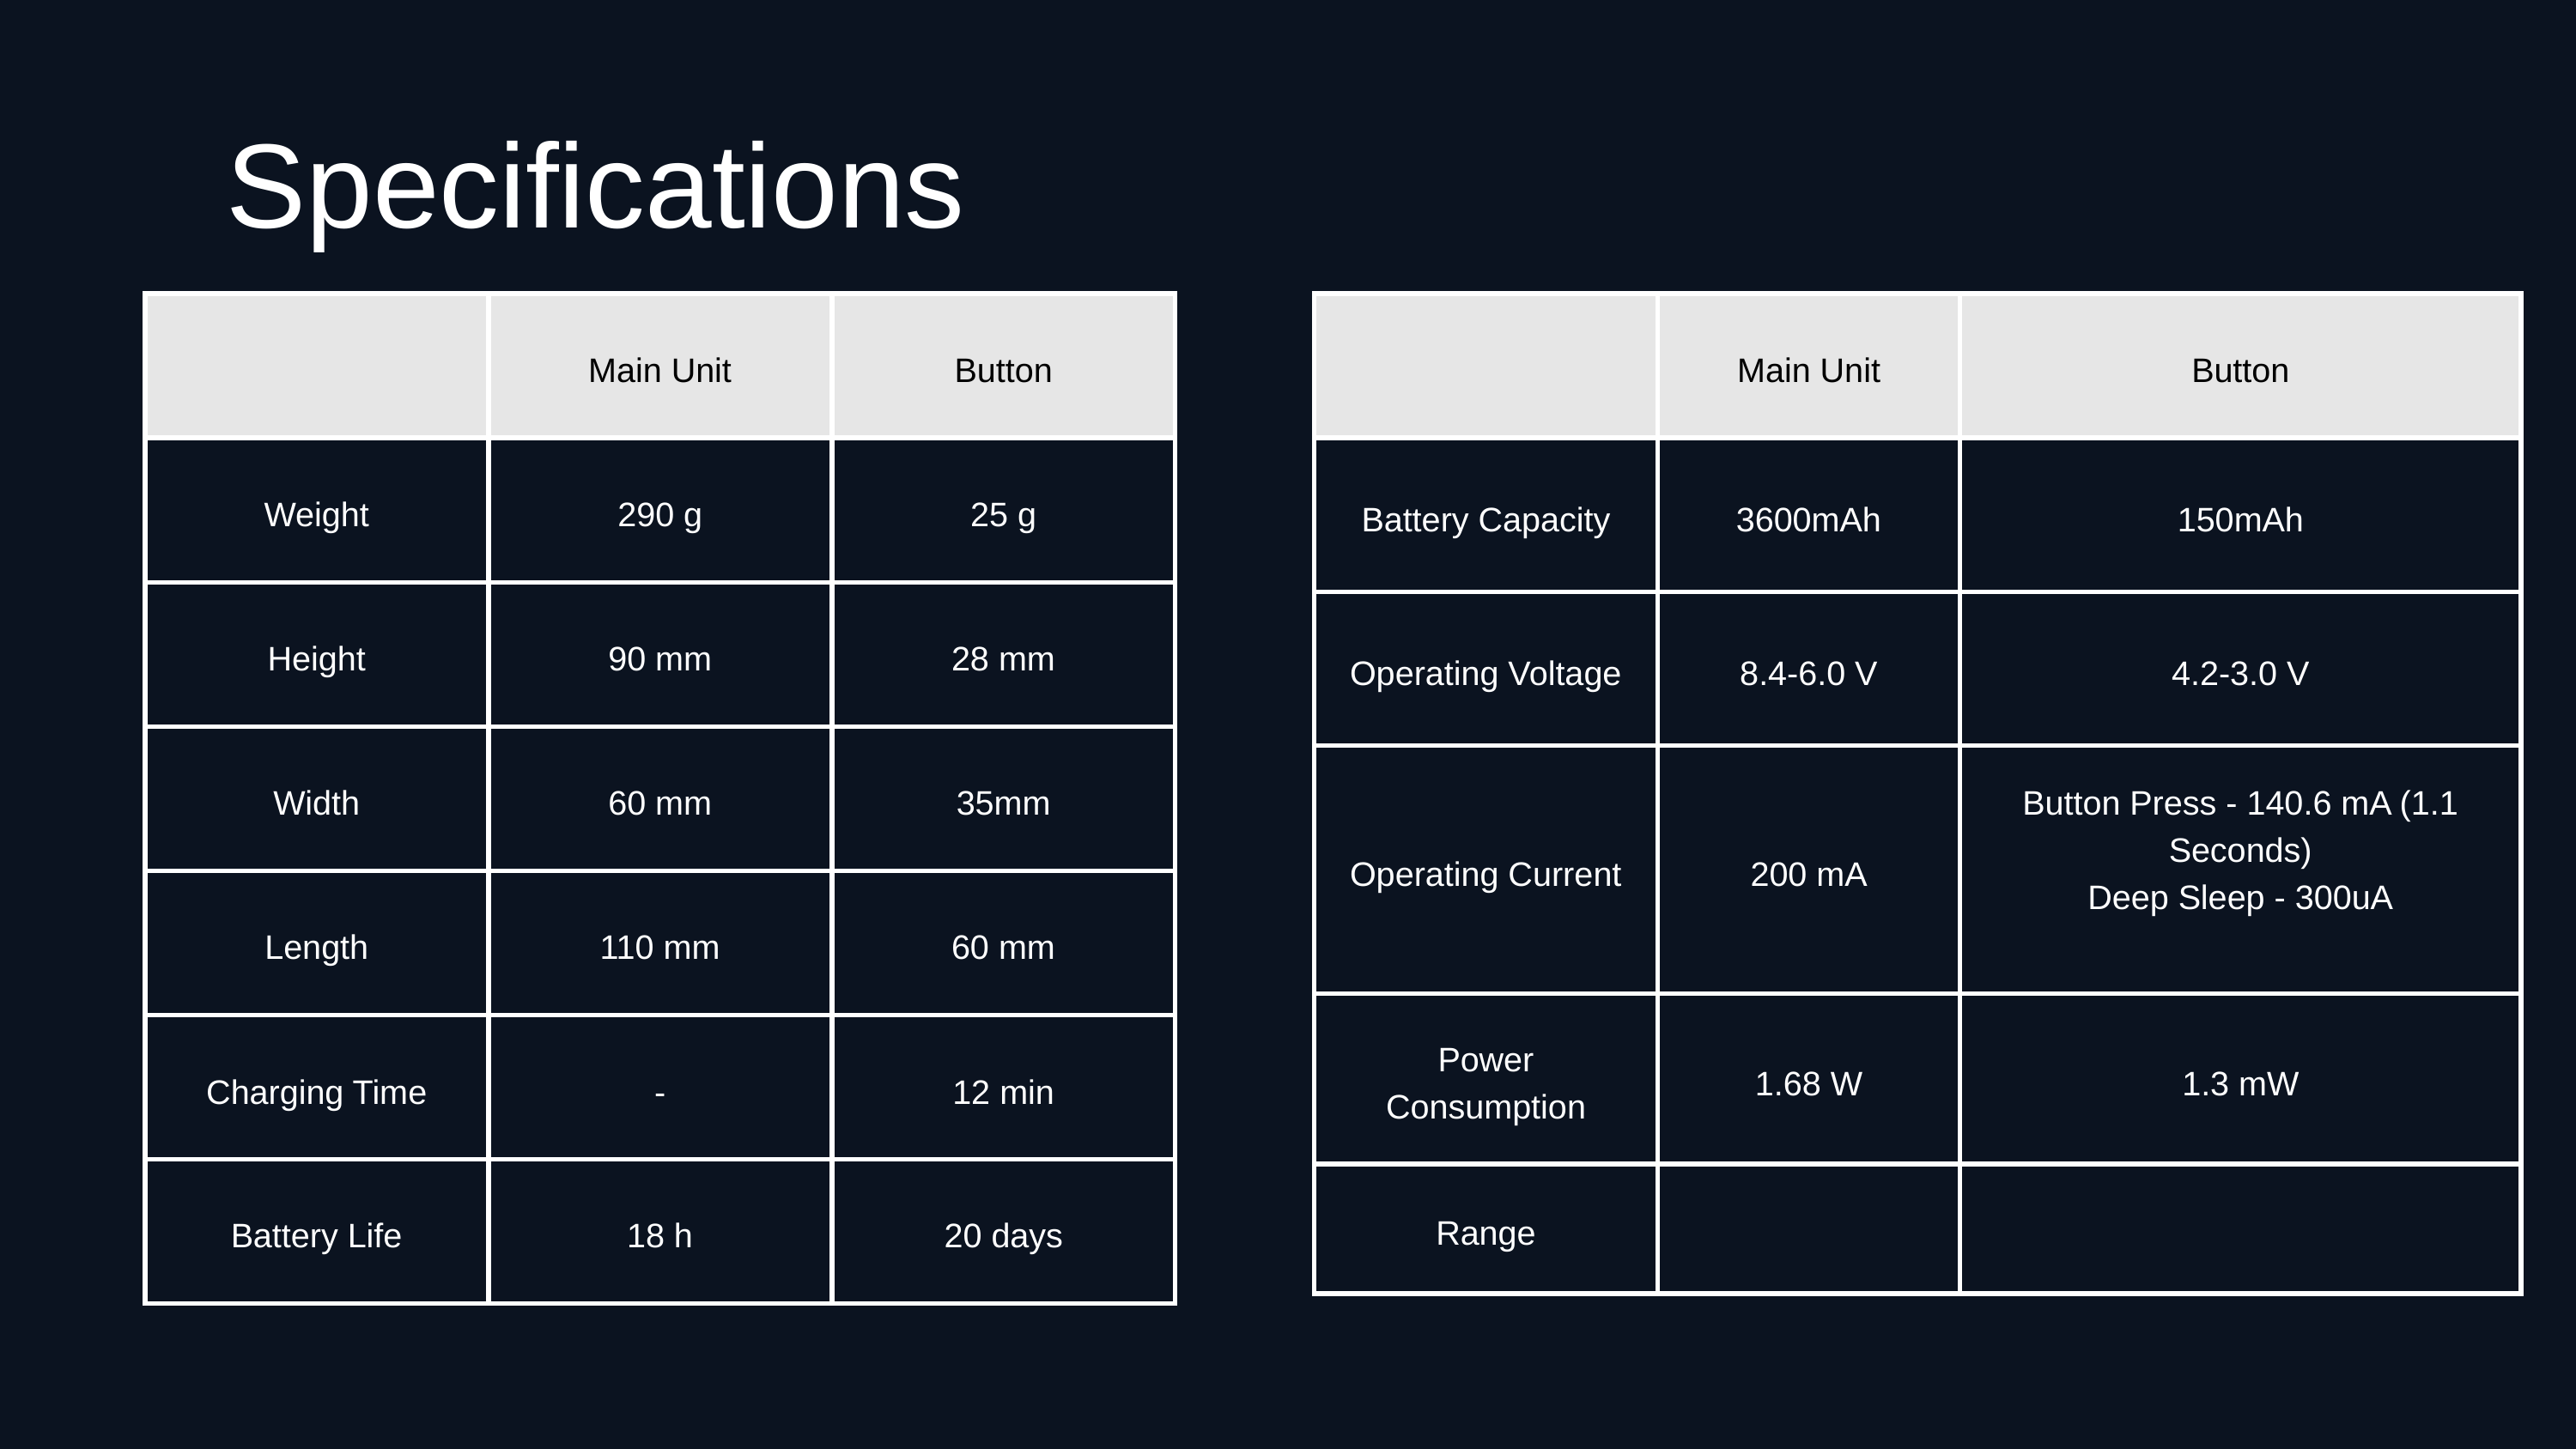

Specifications
|  | Main Unit | Button |
| --- | --- | --- |
| Weight | 290 g | 25 g |
| Height | 90 mm | 28 mm |
| Width | 60 mm | 35mm |
| Length | 110 mm | 60 mm |
| Charging Time | - | 12 min |
| Battery Life | 18 h | 20 days |
|  | Main Unit | Button |
| --- | --- | --- |
| Battery Capacity | 3600mAh | 150mAh |
| Operating Voltage | 8.4-6.0 V | 4.2-3.0 V |
| Operating Current | 200 mA | Button Press - 140.6 mA (1.1 Seconds) Deep Sleep - 300uA |
| Power Consumption | 1.68 W | 1.3 mW |
| Range |  |  |